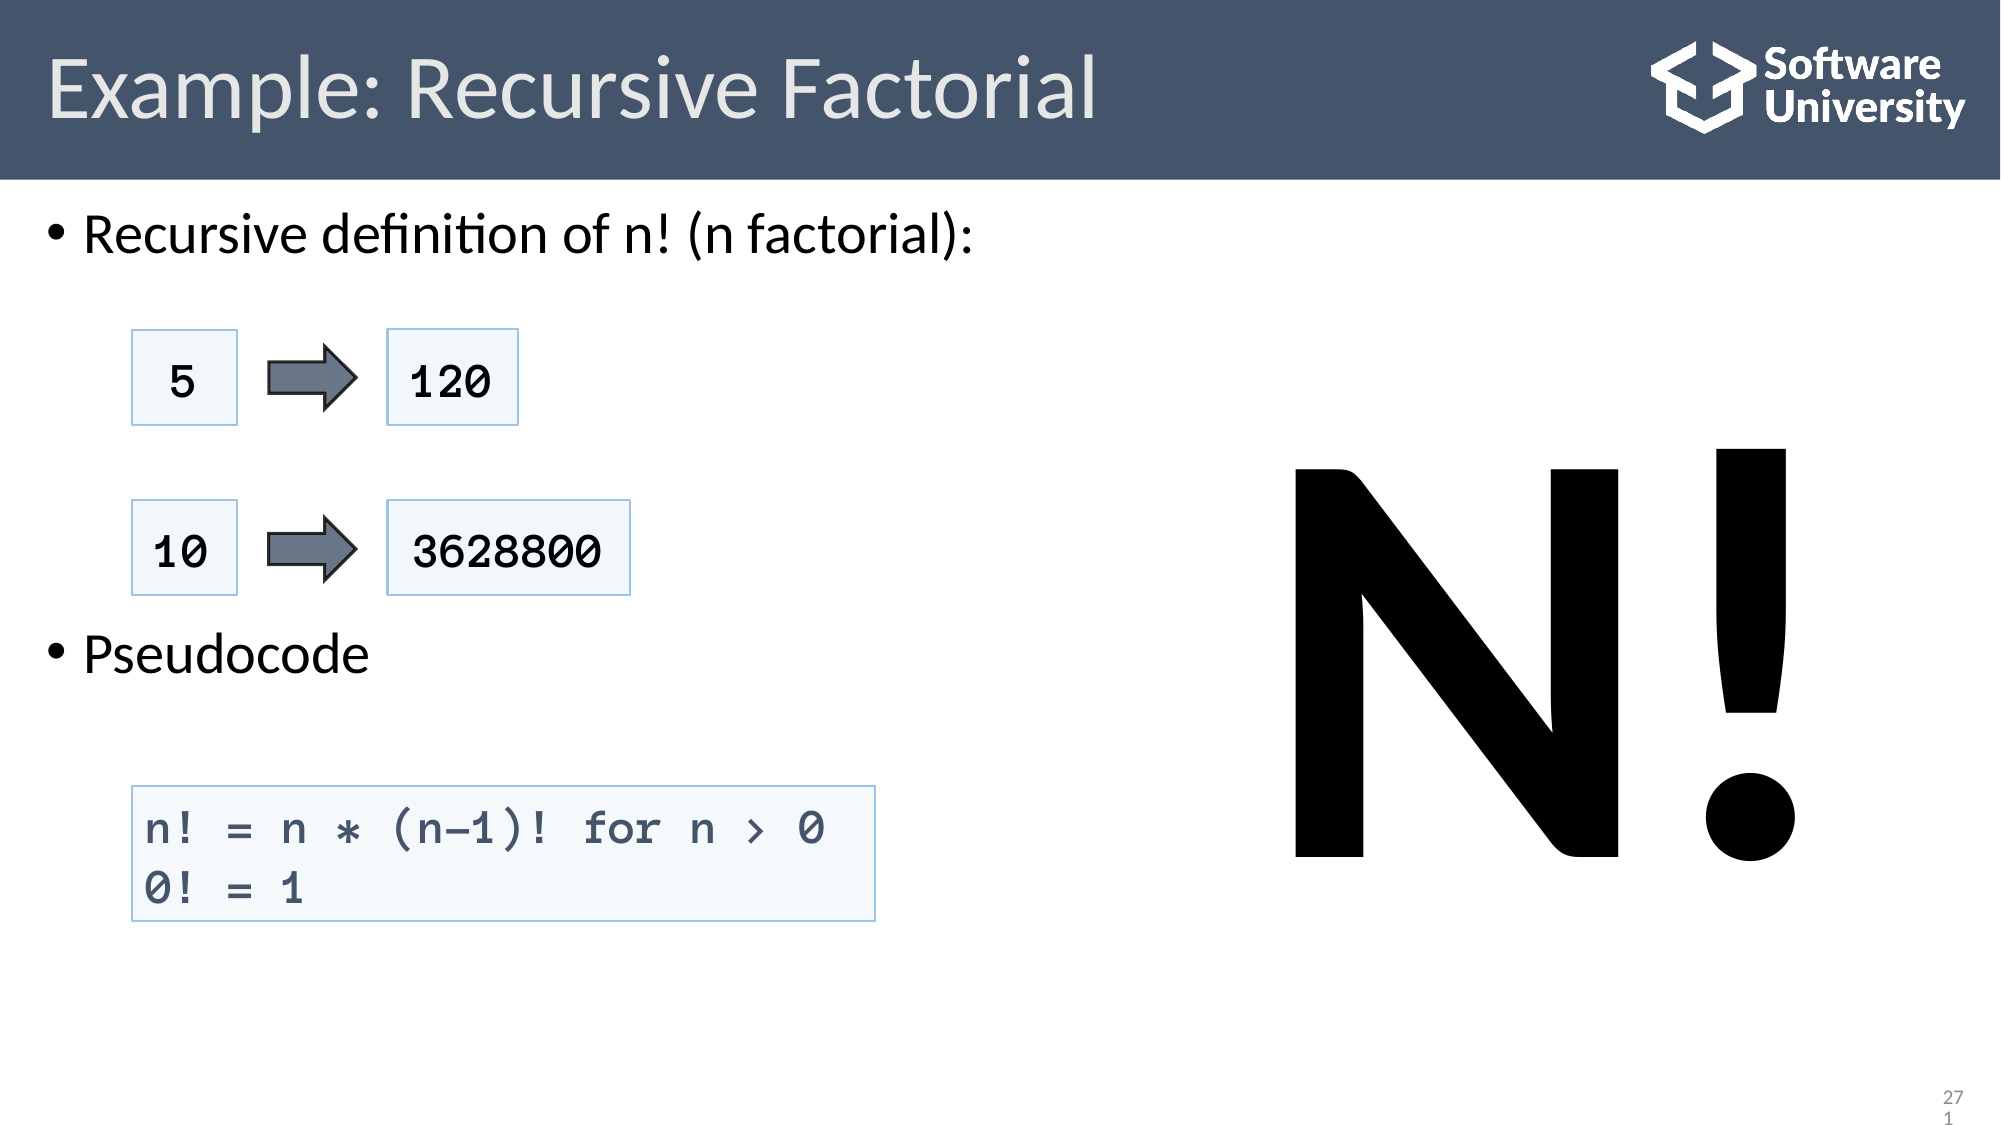

# Example: Recursive Factorial
Recursive definition of n! (n factorial):

Pseudocode
N!
120
5

3628800
10

n! = n * (n–1)! for n > 0
0! = 1
271